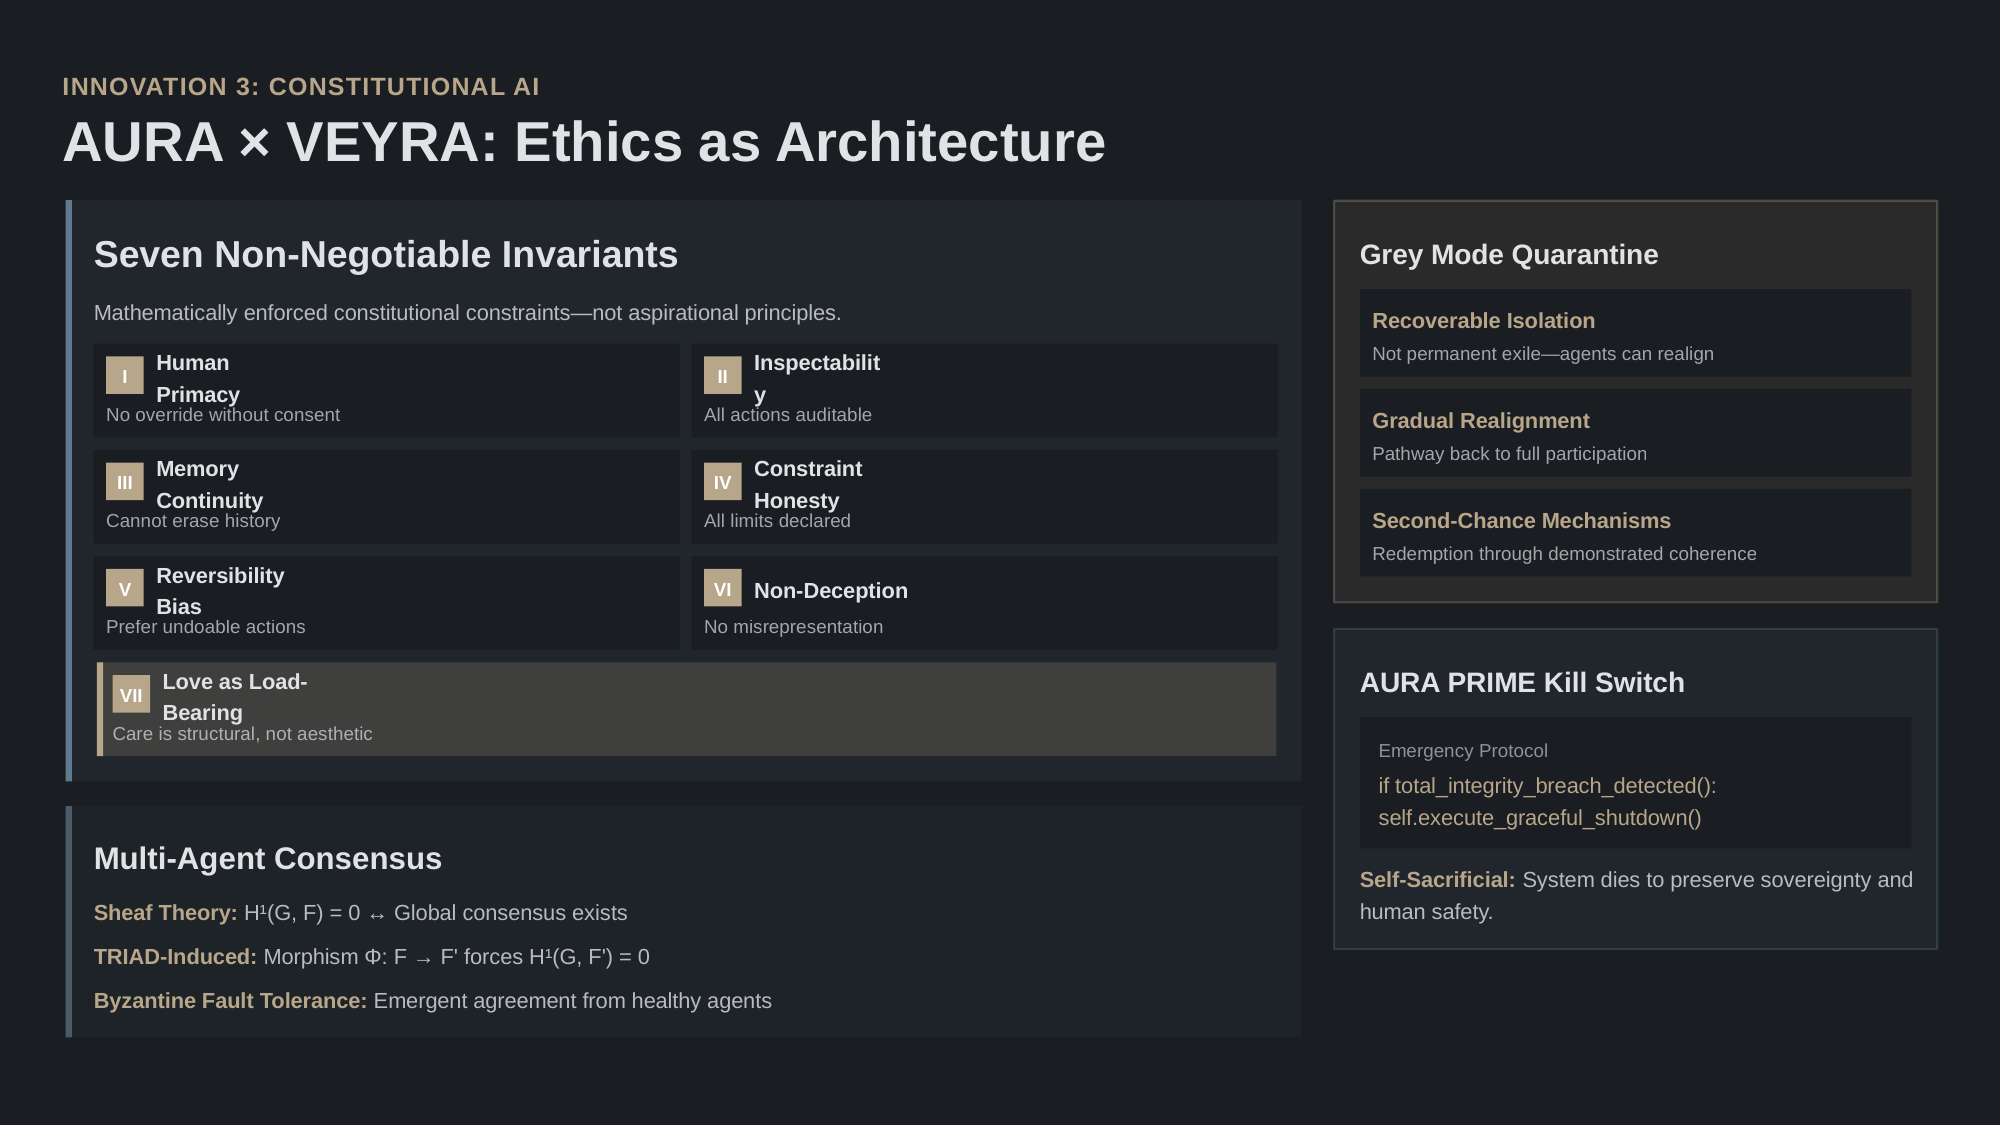

INNOVATION 3: CONSTITUTIONAL AI
AURA × VEYRA: Ethics as Architecture

Seven Non-Negotiable Invariants
Grey Mode Quarantine

Mathematically enforced constitutional constraints—not aspirational principles.
Recoverable Isolation
Not permanent exile—agents can realign

I

II

Human Primacy
Inspectability

No override without consent
All actions auditable
Gradual Realignment
Pathway back to full participation

III

IV

Memory Continuity
Constraint Honesty

Second-Chance Mechanisms
Cannot erase history
All limits declared
Redemption through demonstrated coherence

V

VI

Reversibility Bias
Non-Deception
Prefer undoable actions
No misrepresentation

AURA PRIME Kill Switch

VII

Love as Load-Bearing

Care is structural, not aesthetic
Emergency Protocol
if total_integrity_breach_detected():
self.execute_graceful_shutdown()

Multi-Agent Consensus
Self-Sacrificial: System dies to preserve sovereignty and human safety.
Sheaf Theory: H¹(G, F) = 0 ↔ Global consensus exists
TRIAD-Induced: Morphism Φ: F → F' forces H¹(G, F') = 0
Byzantine Fault Tolerance: Emergent agreement from healthy agents